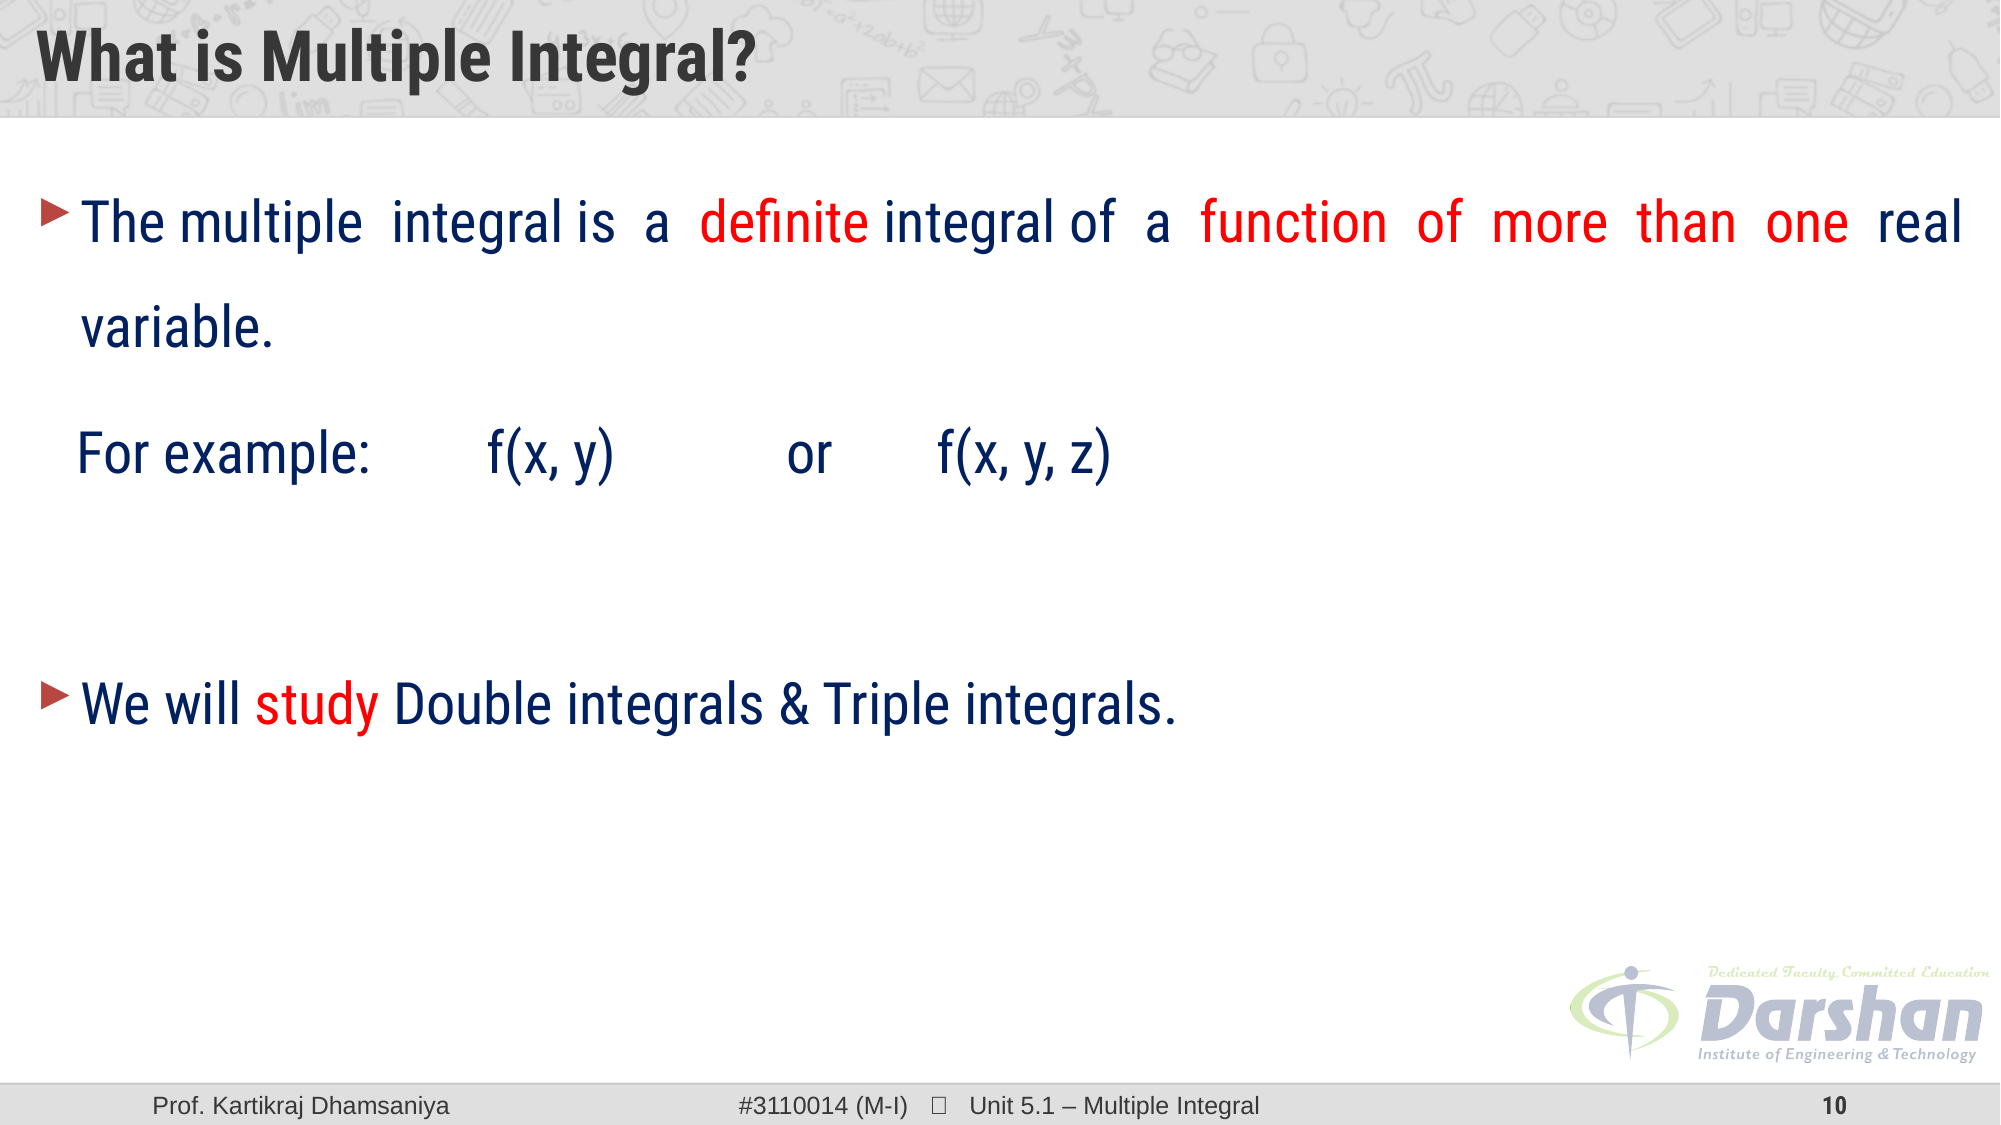

# What is Multiple Integral?
The multiple integral is a definite integral of a function of more than one real variable.
   For example: 	f(x, y) 		or 	f(x, y, z)

We will study Double integrals & Triple integrals.